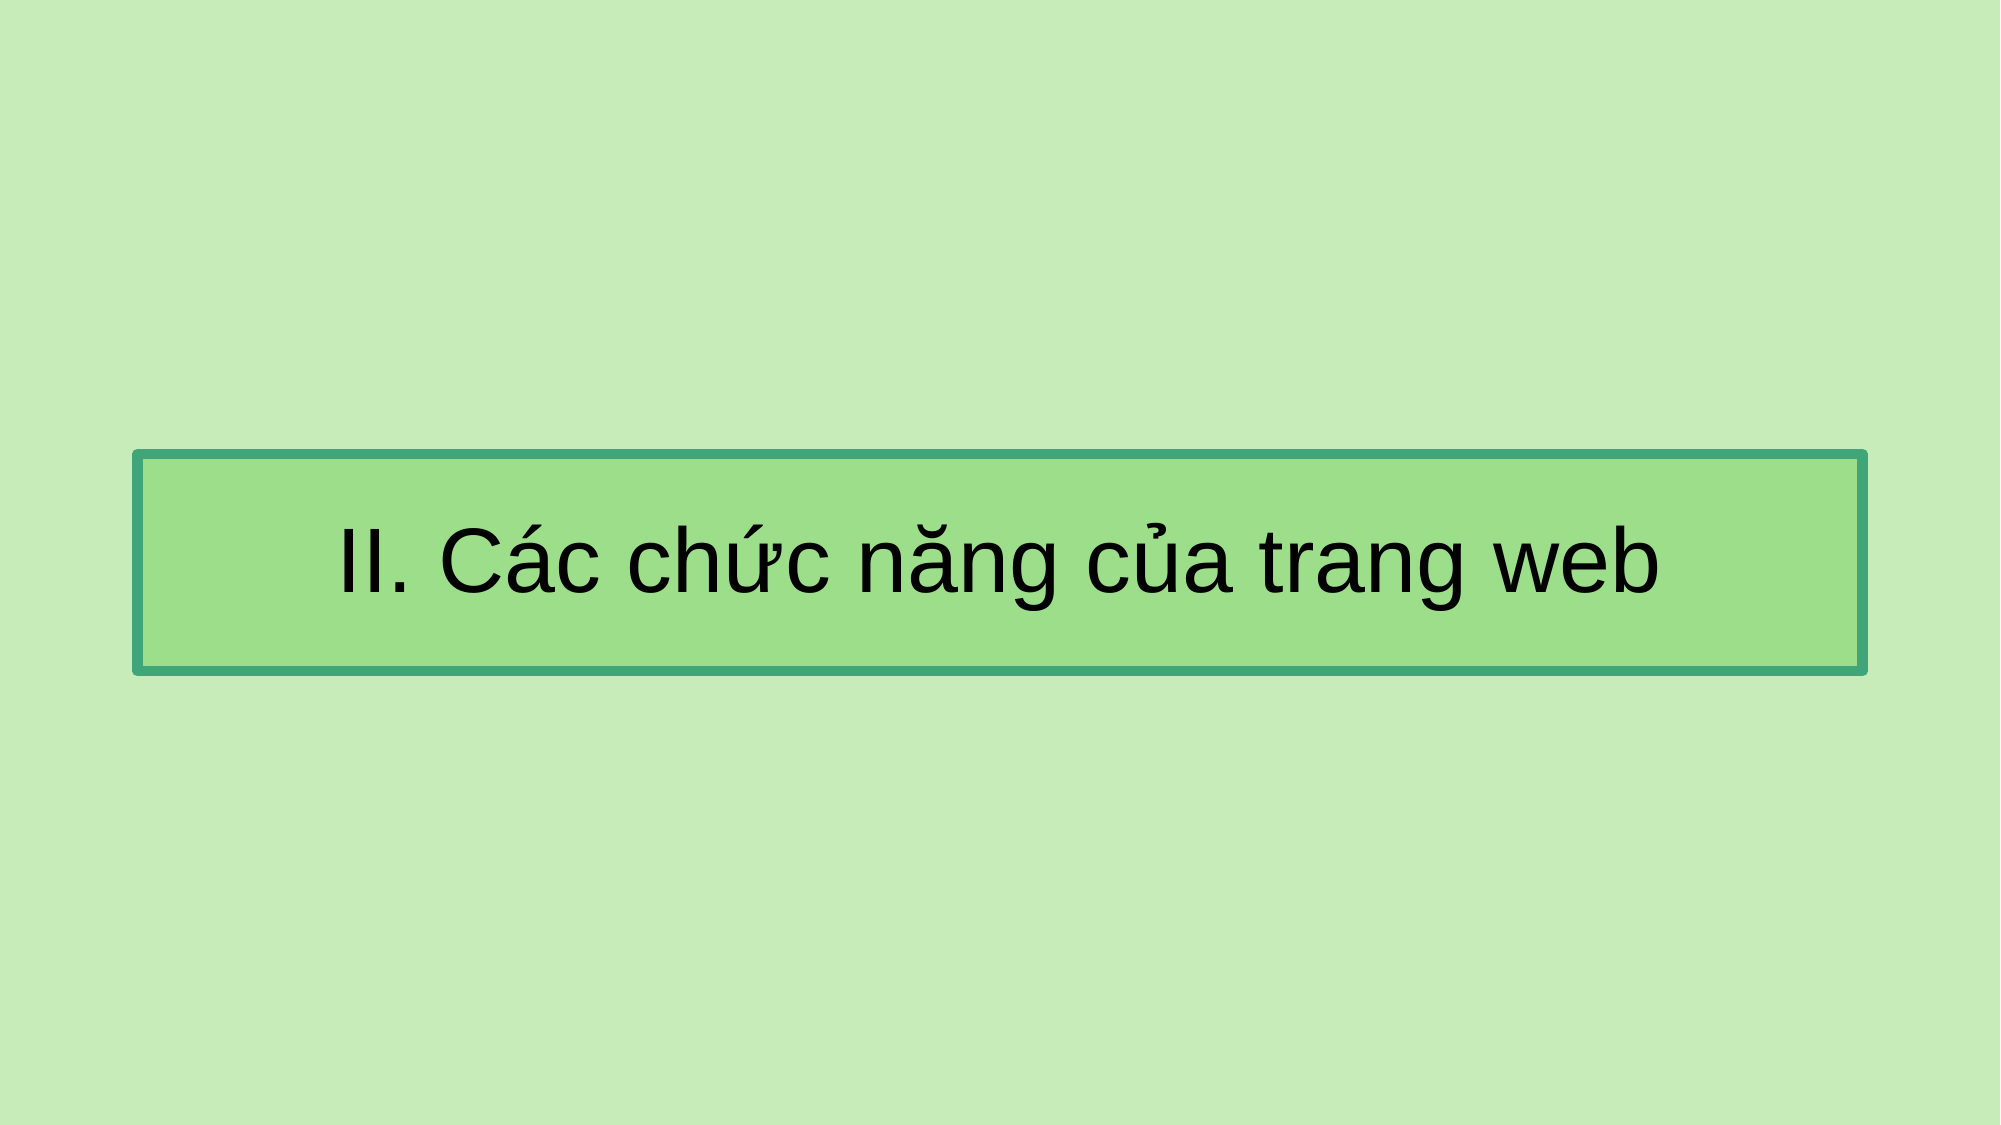

# II. Các chức năng của trang web